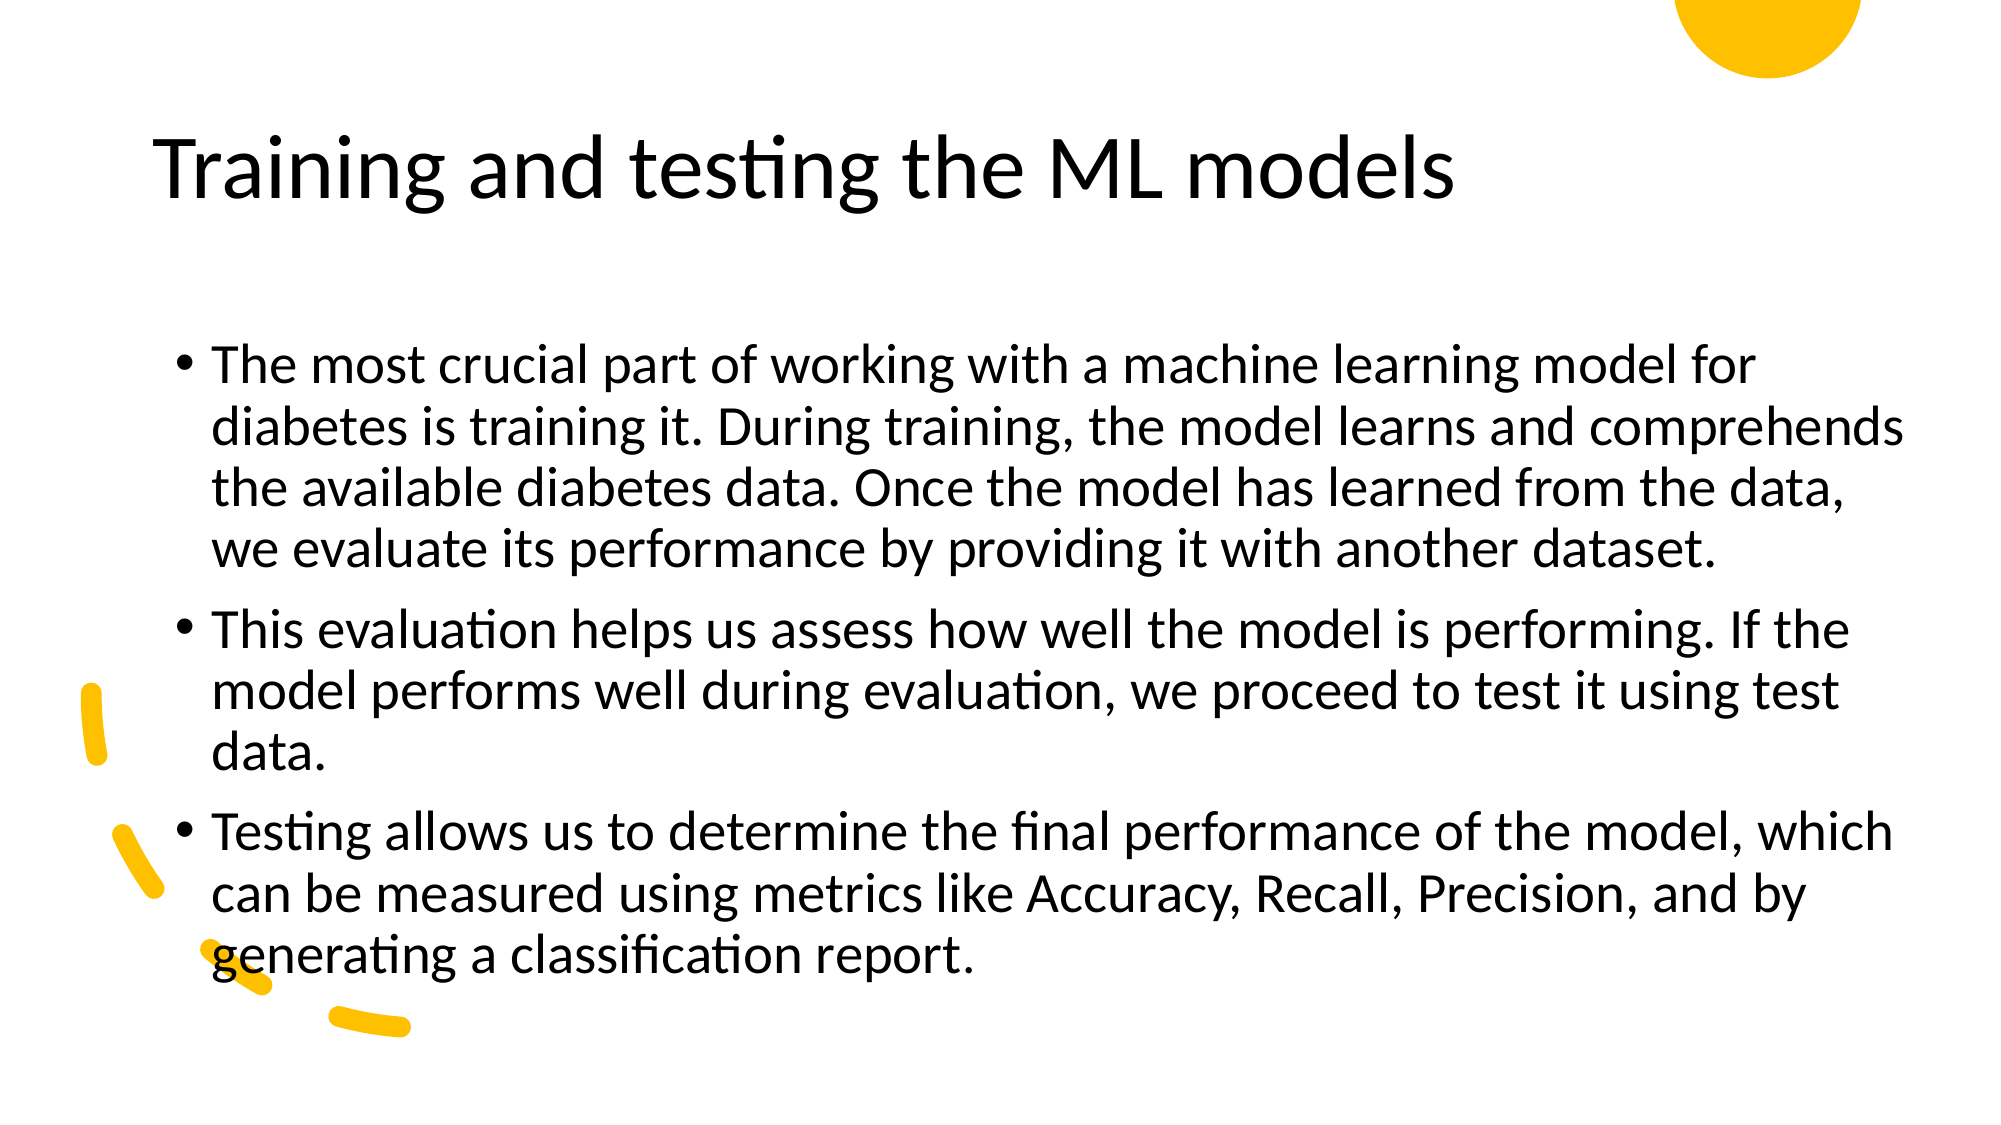

# Training and testing the ML models

The most crucial part of working with a machine learning model for diabetes is training it. During training, the model learns and comprehends the available diabetes data. Once the model has learned from the data, we evaluate its performance by providing it with another dataset.
This evaluation helps us assess how well the model is performing. If the model performs well during evaluation, we proceed to test it using test data.
Testing allows us to determine the final performance of the model, which can be measured using metrics like Accuracy, Recall, Precision, and by generating a classification report.

29